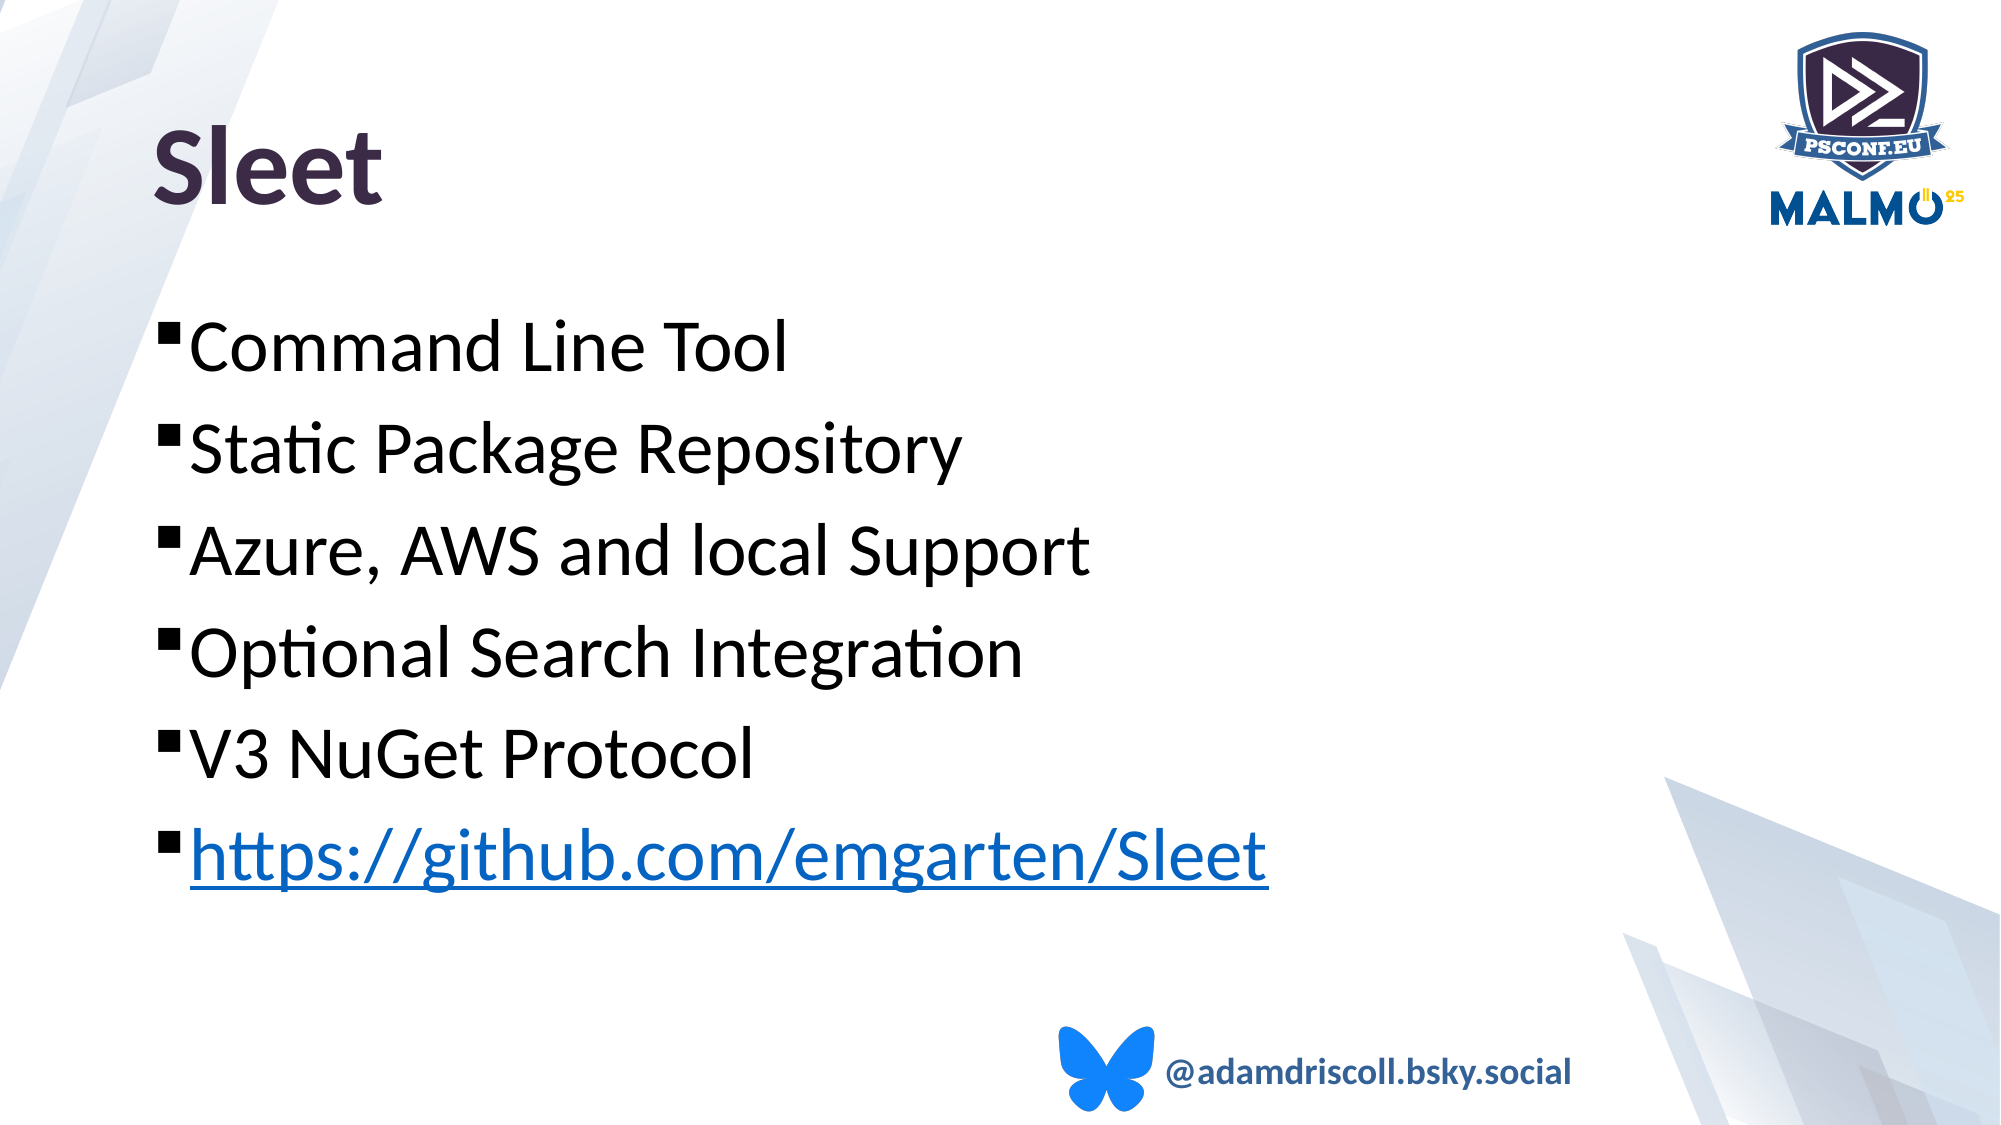

# Sleet
Command Line Tool
Static Package Repository
Azure, AWS and local Support
Optional Search Integration
V3 NuGet Protocol
https://github.com/emgarten/Sleet